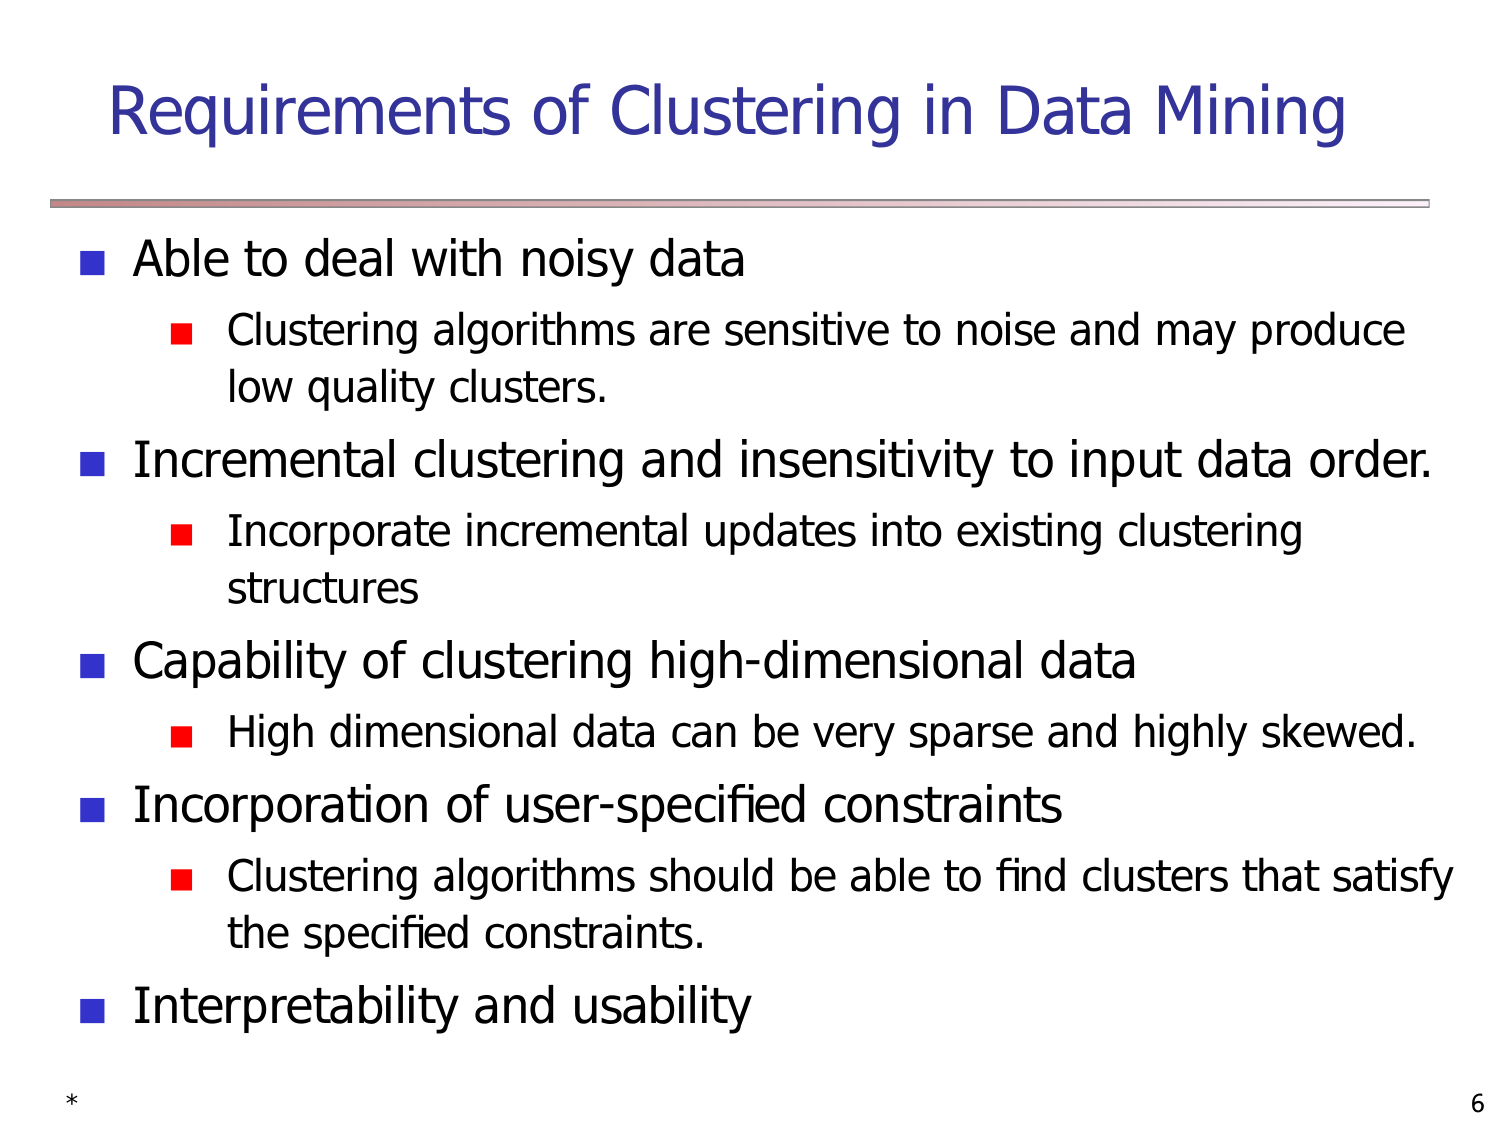

# Requirements of Clustering in Data Mining
Able to deal with noisy data
Clustering algorithms are sensitive to noise and may produce low quality clusters.
Incremental clustering and insensitivity to input data order.
Incorporate incremental updates into existing clustering structures
Capability of clustering high-dimensional data
High dimensional data can be very sparse and highly skewed.
Incorporation of user-specified constraints
Clustering algorithms should be able to find clusters that satisfy the specified constraints.
Interpretability and usability
*
6